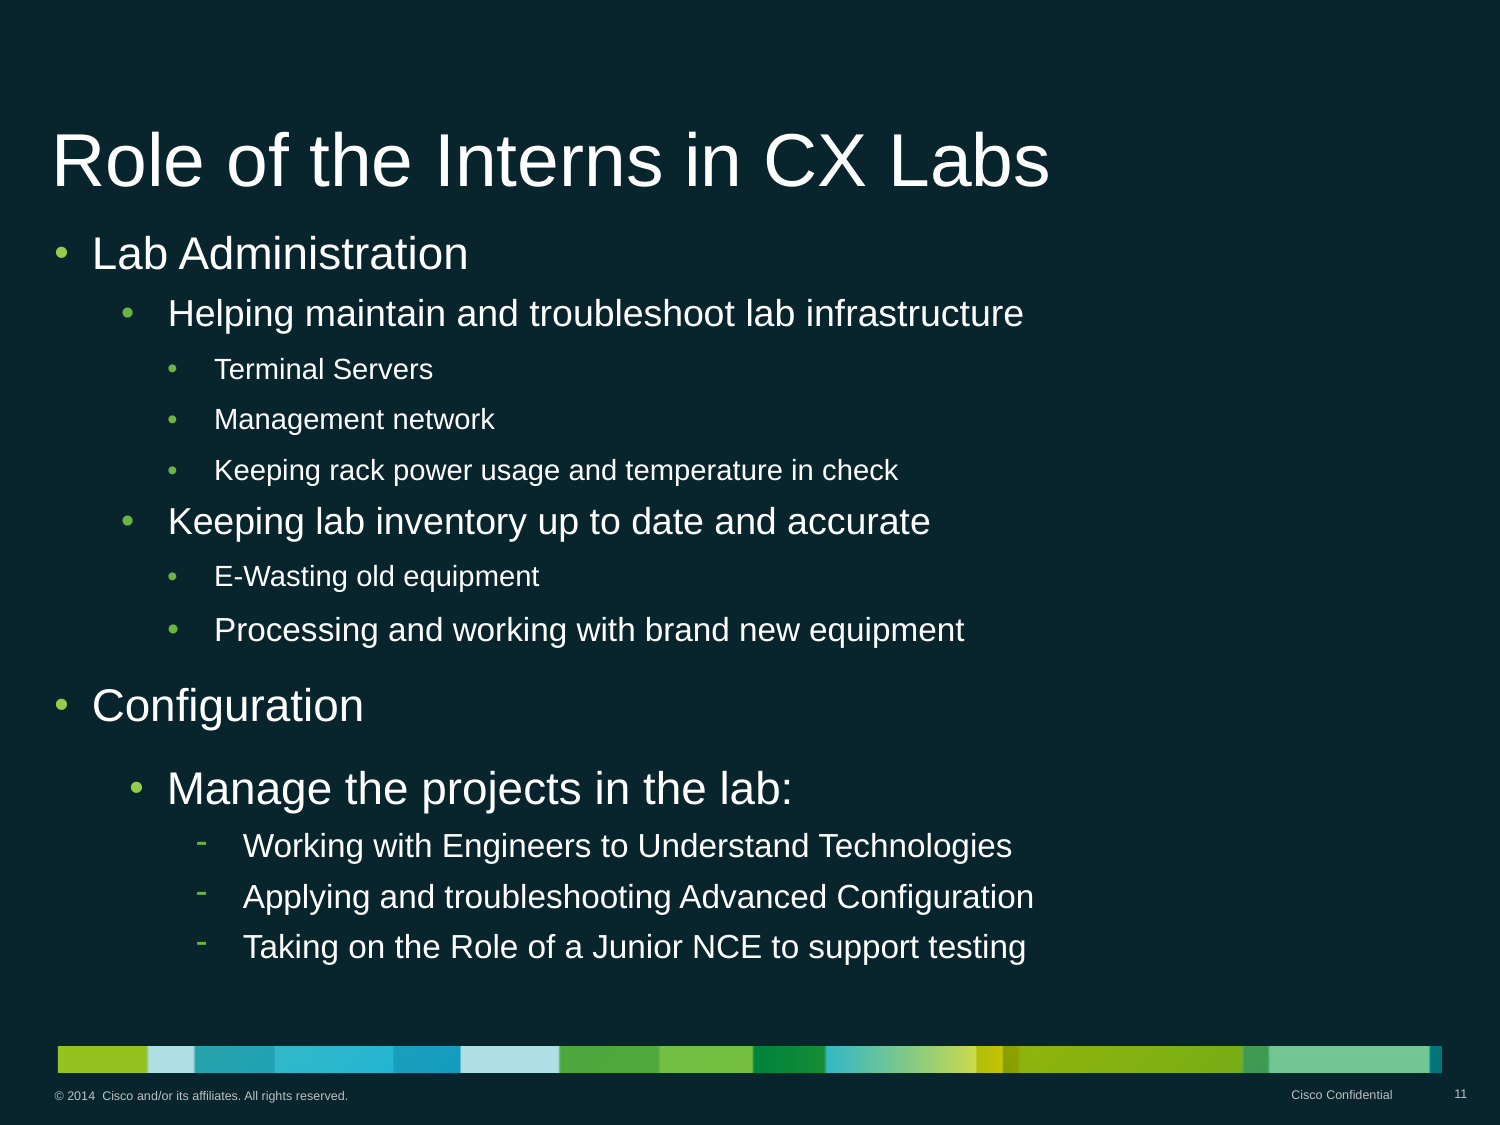

# Role of the Interns in CX Labs
Lab Administration
Helping maintain and troubleshoot lab infrastructure
Terminal Servers
Management network
Keeping rack power usage and temperature in check
Keeping lab inventory up to date and accurate
E-Wasting old equipment
Processing and working with brand new equipment
Configuration
Manage the projects in the lab:
Working with Engineers to Understand Technologies
Applying and troubleshooting Advanced Configuration
Taking on the Role of a Junior NCE to support testing